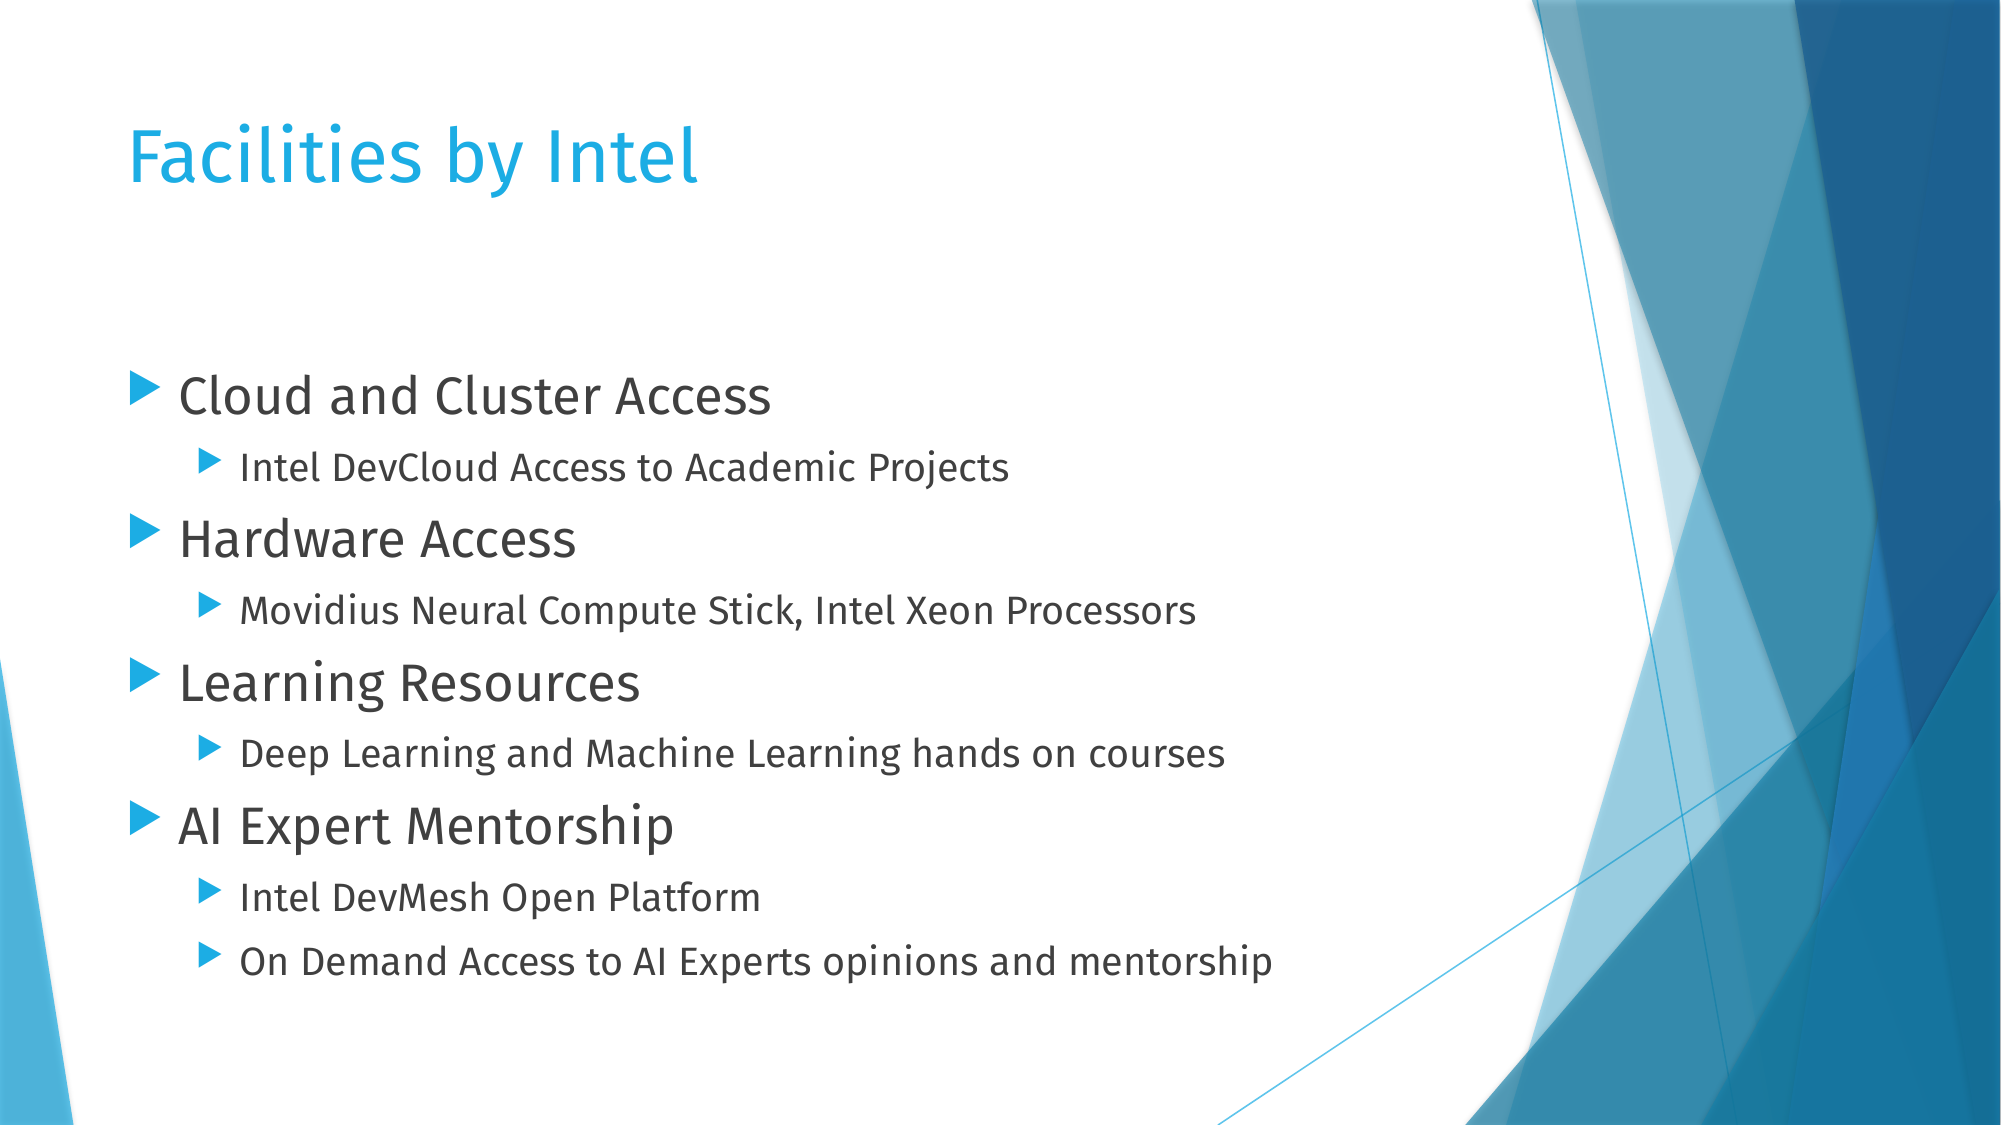

# Facilities by Intel
Cloud and Cluster Access
Intel DevCloud Access to Academic Projects
Hardware Access
Movidius Neural Compute Stick, Intel Xeon Processors
Learning Resources
Deep Learning and Machine Learning hands on courses
AI Expert Mentorship
Intel DevMesh Open Platform
On Demand Access to AI Experts opinions and mentorship